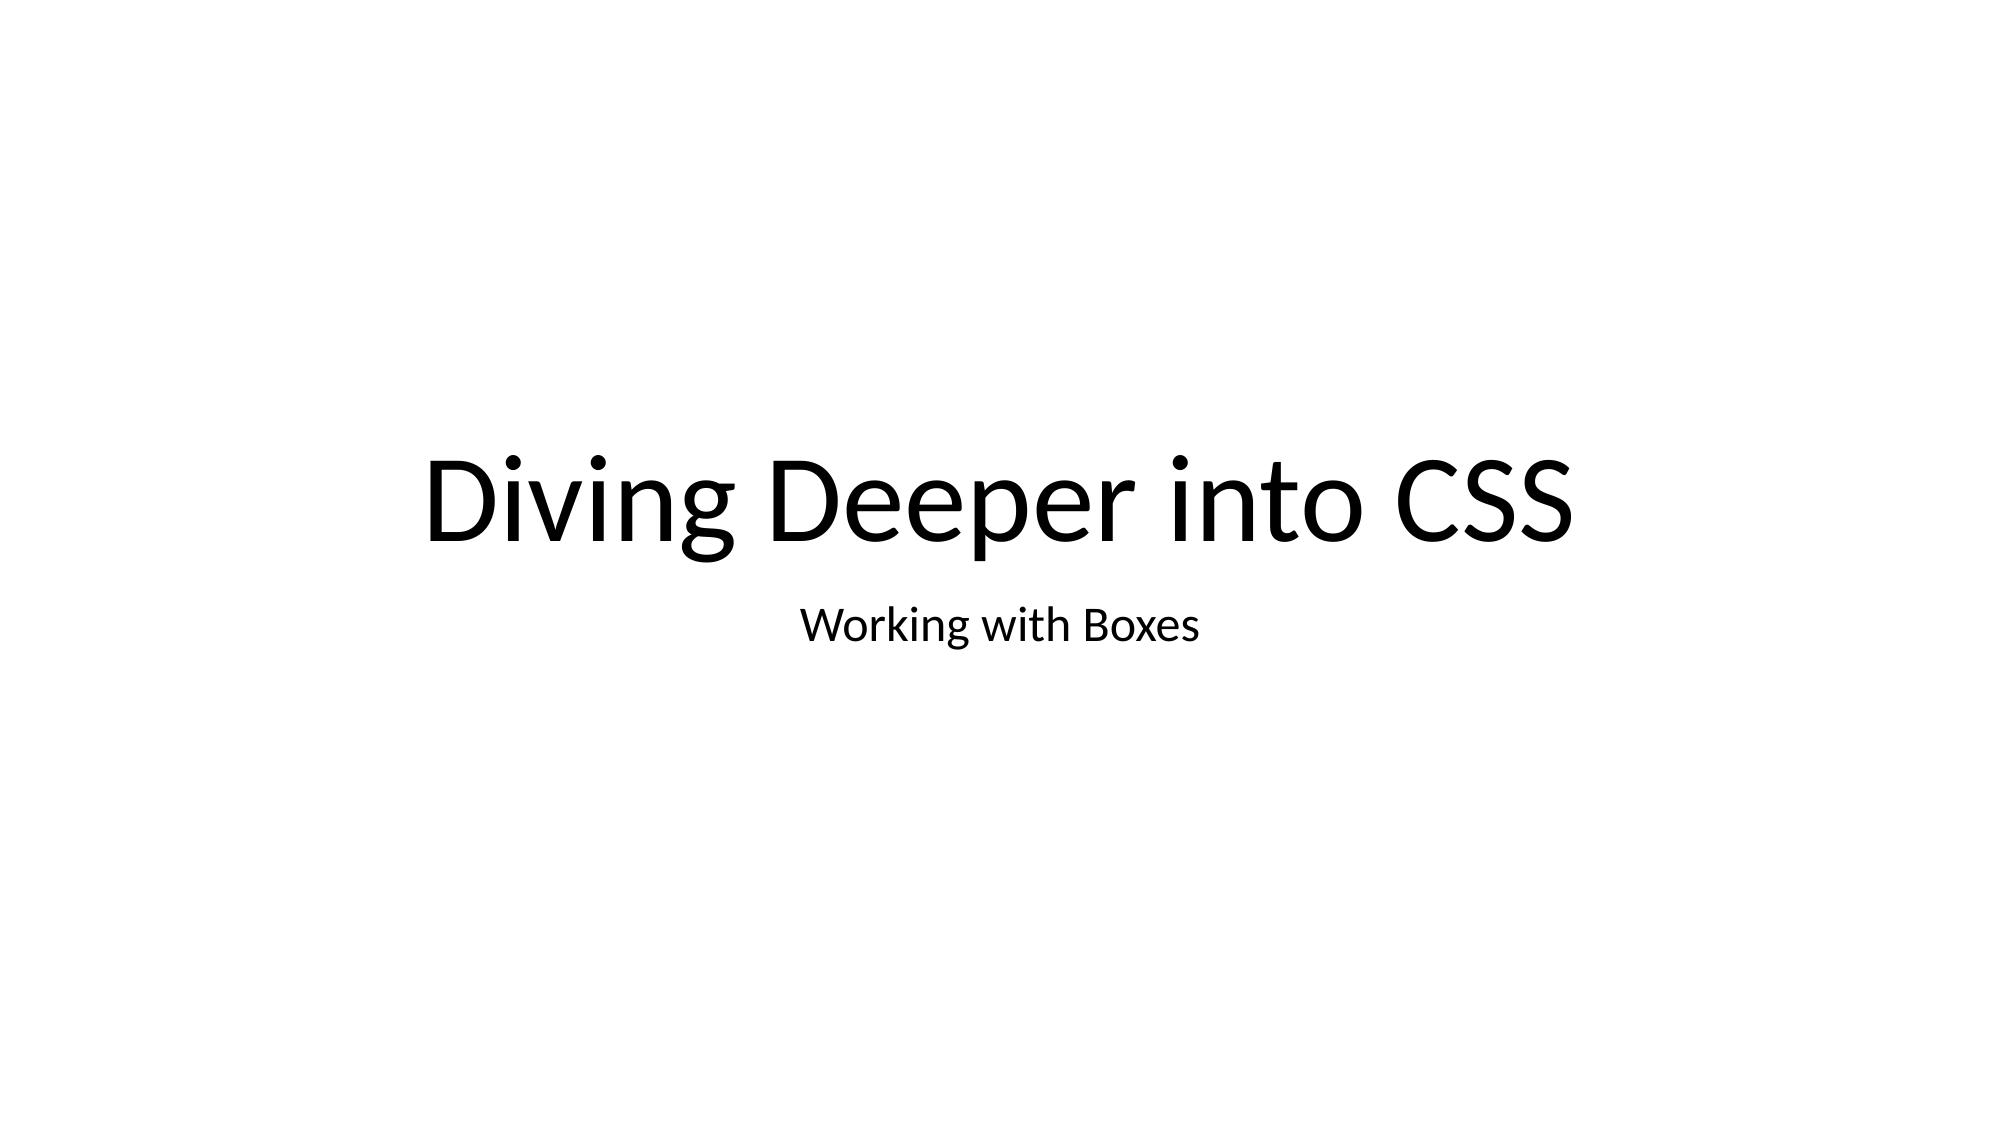

# Diving Deeper into CSS
Working with Boxes